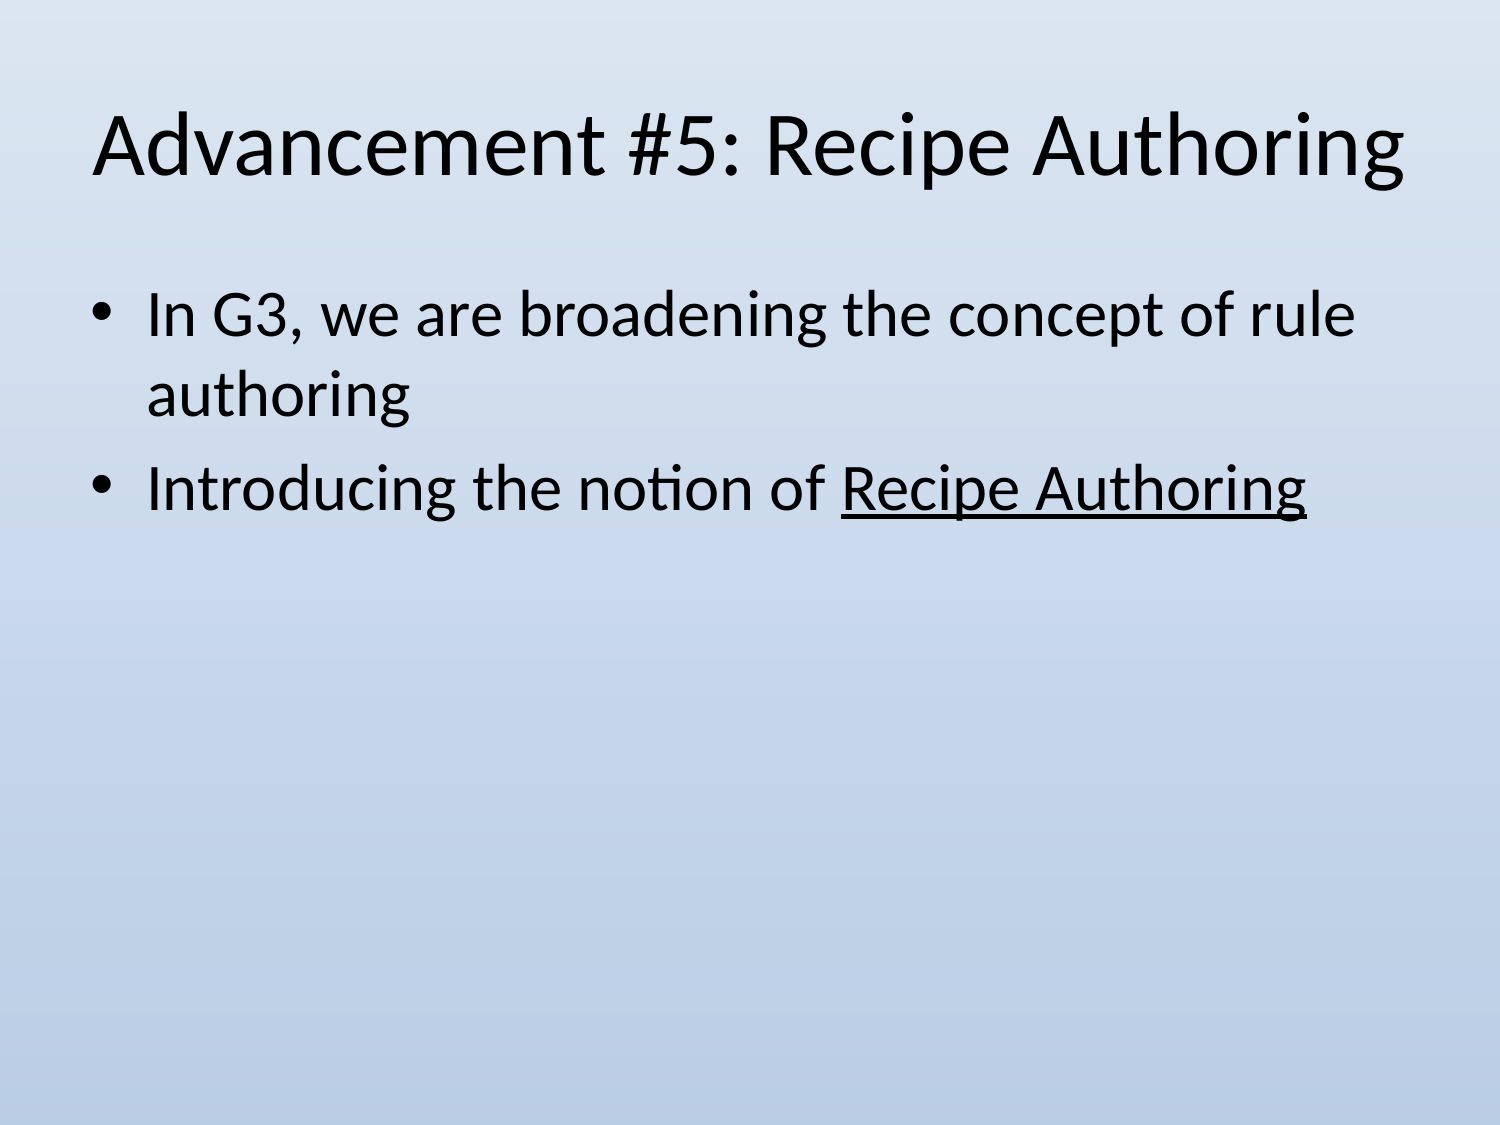

# Advancement #5: Recipe Authoring
In G3, we are broadening the concept of rule authoring
Introducing the notion of Recipe Authoring